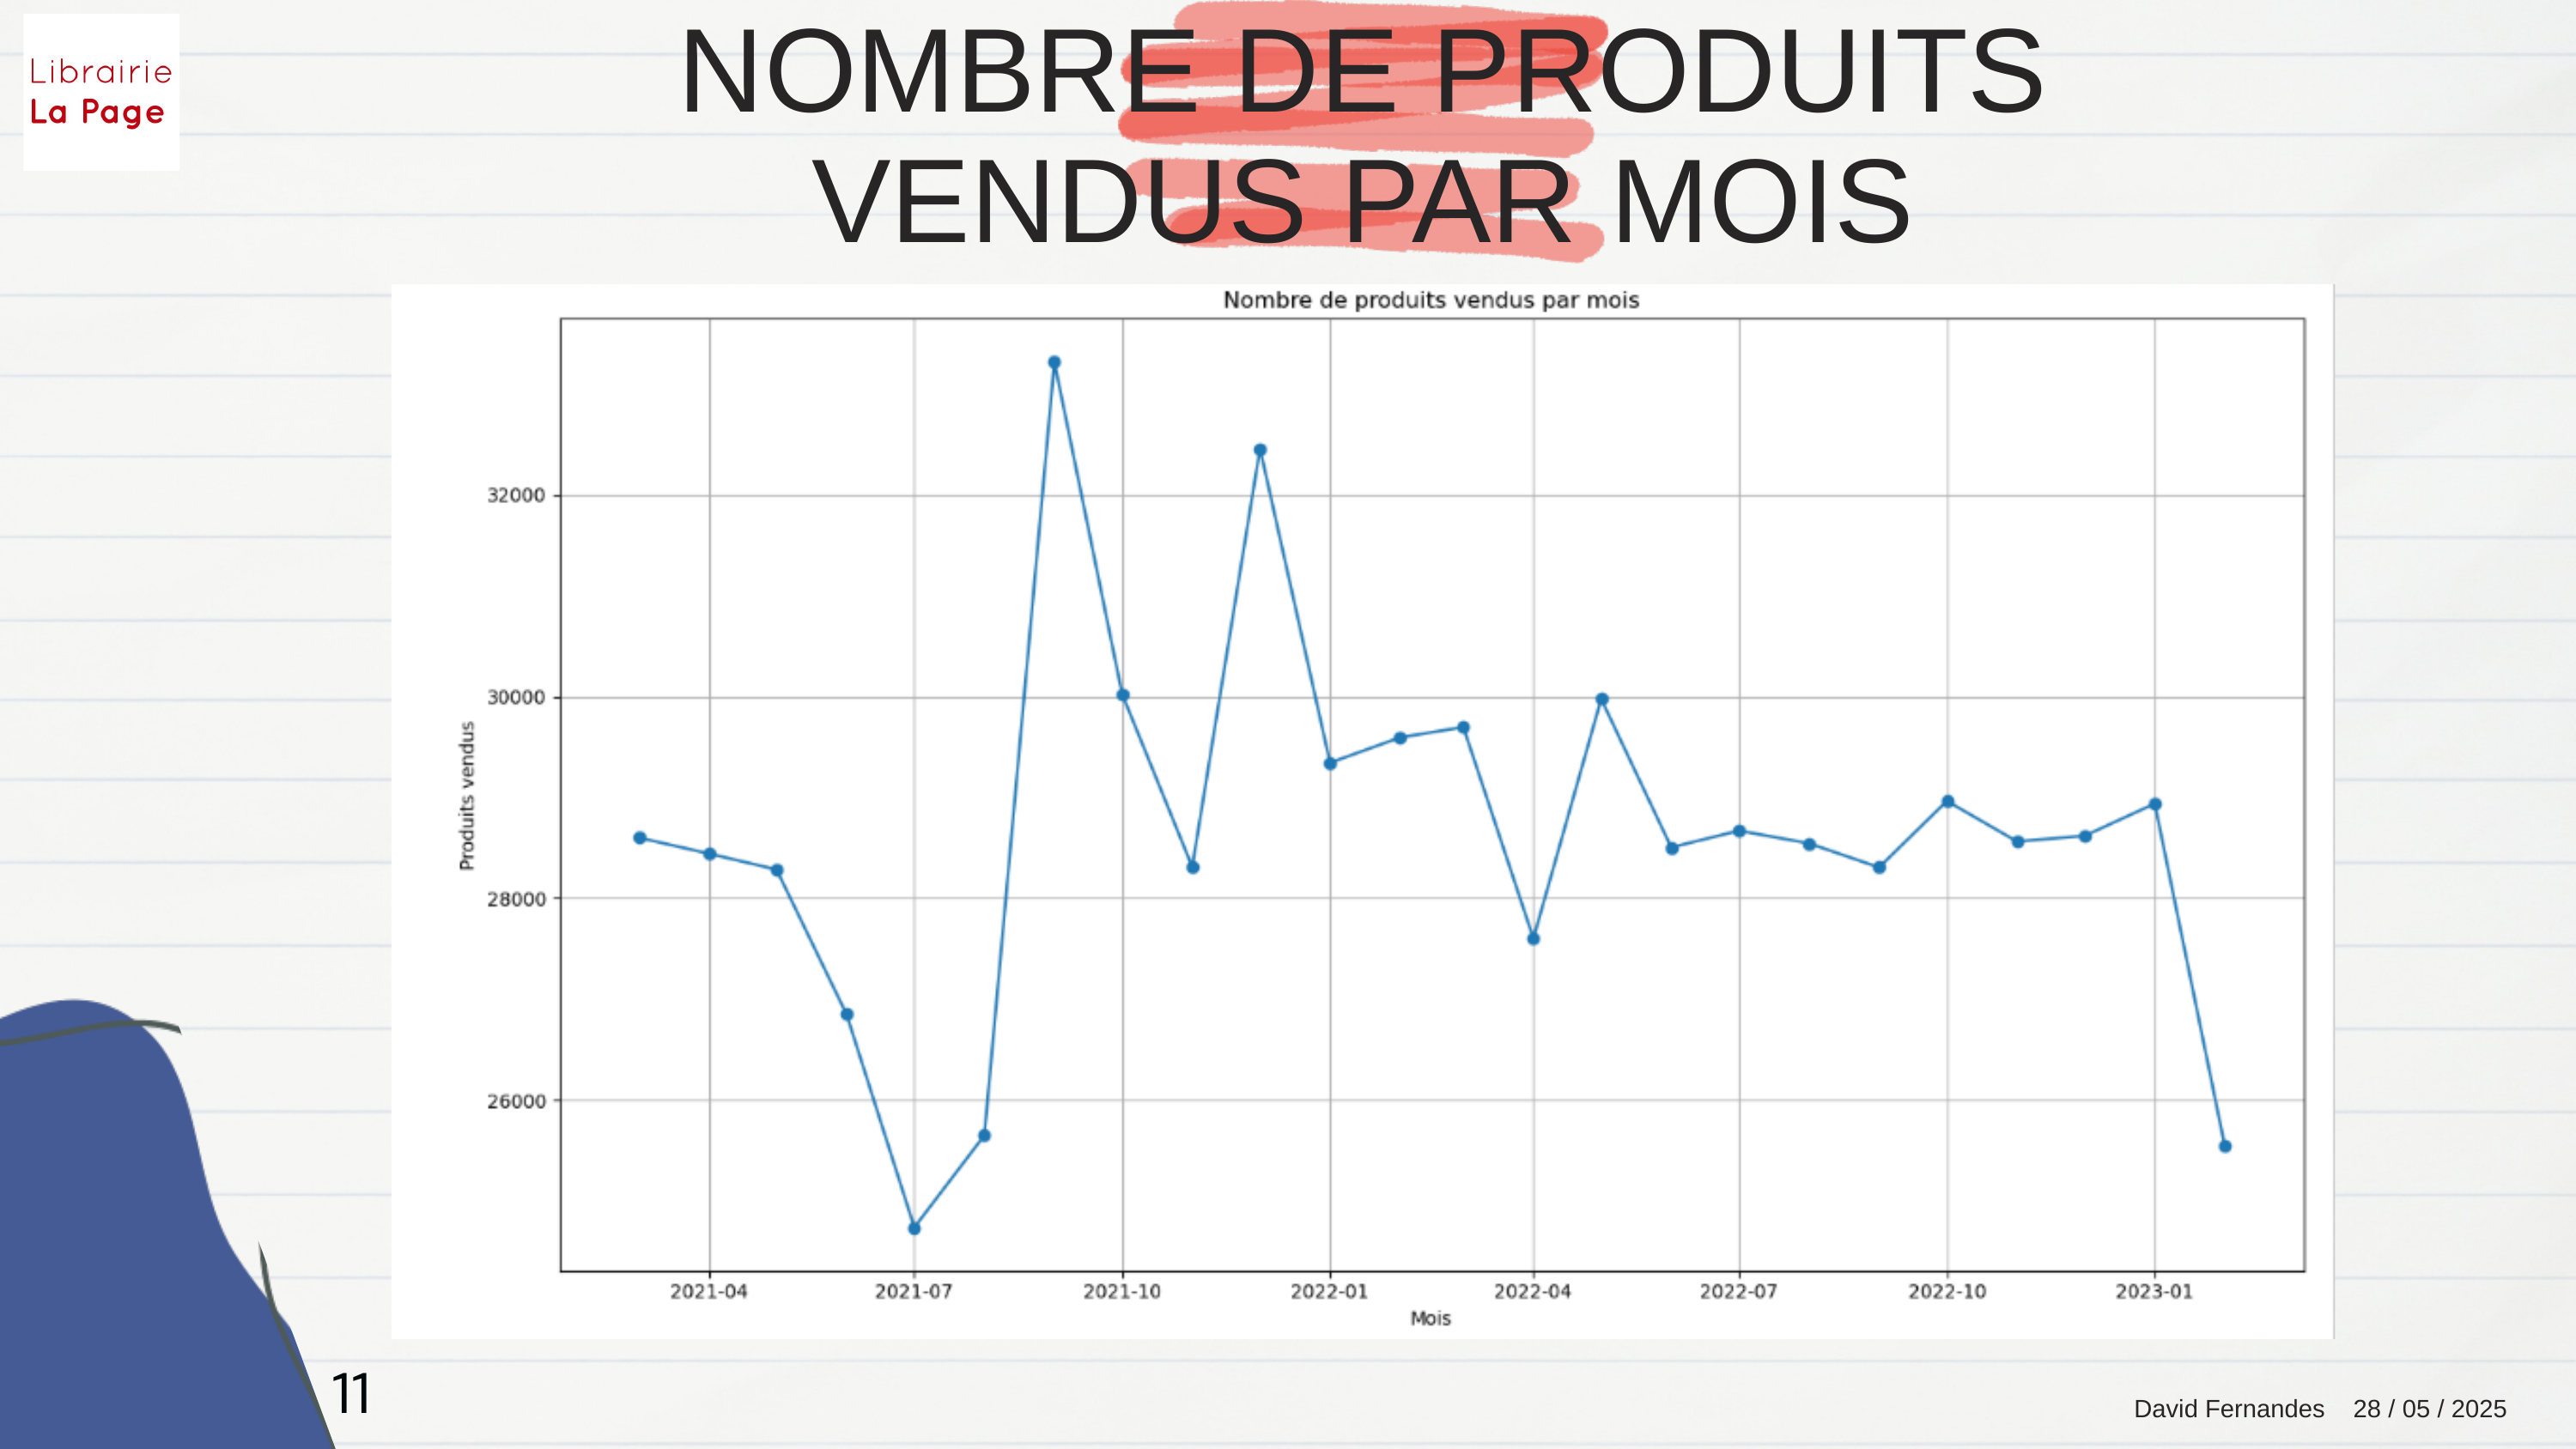

NOMBRE DE PRODUITS VENDUS PAR MOIS

11
David Fernandes    28 / 05 / 2025